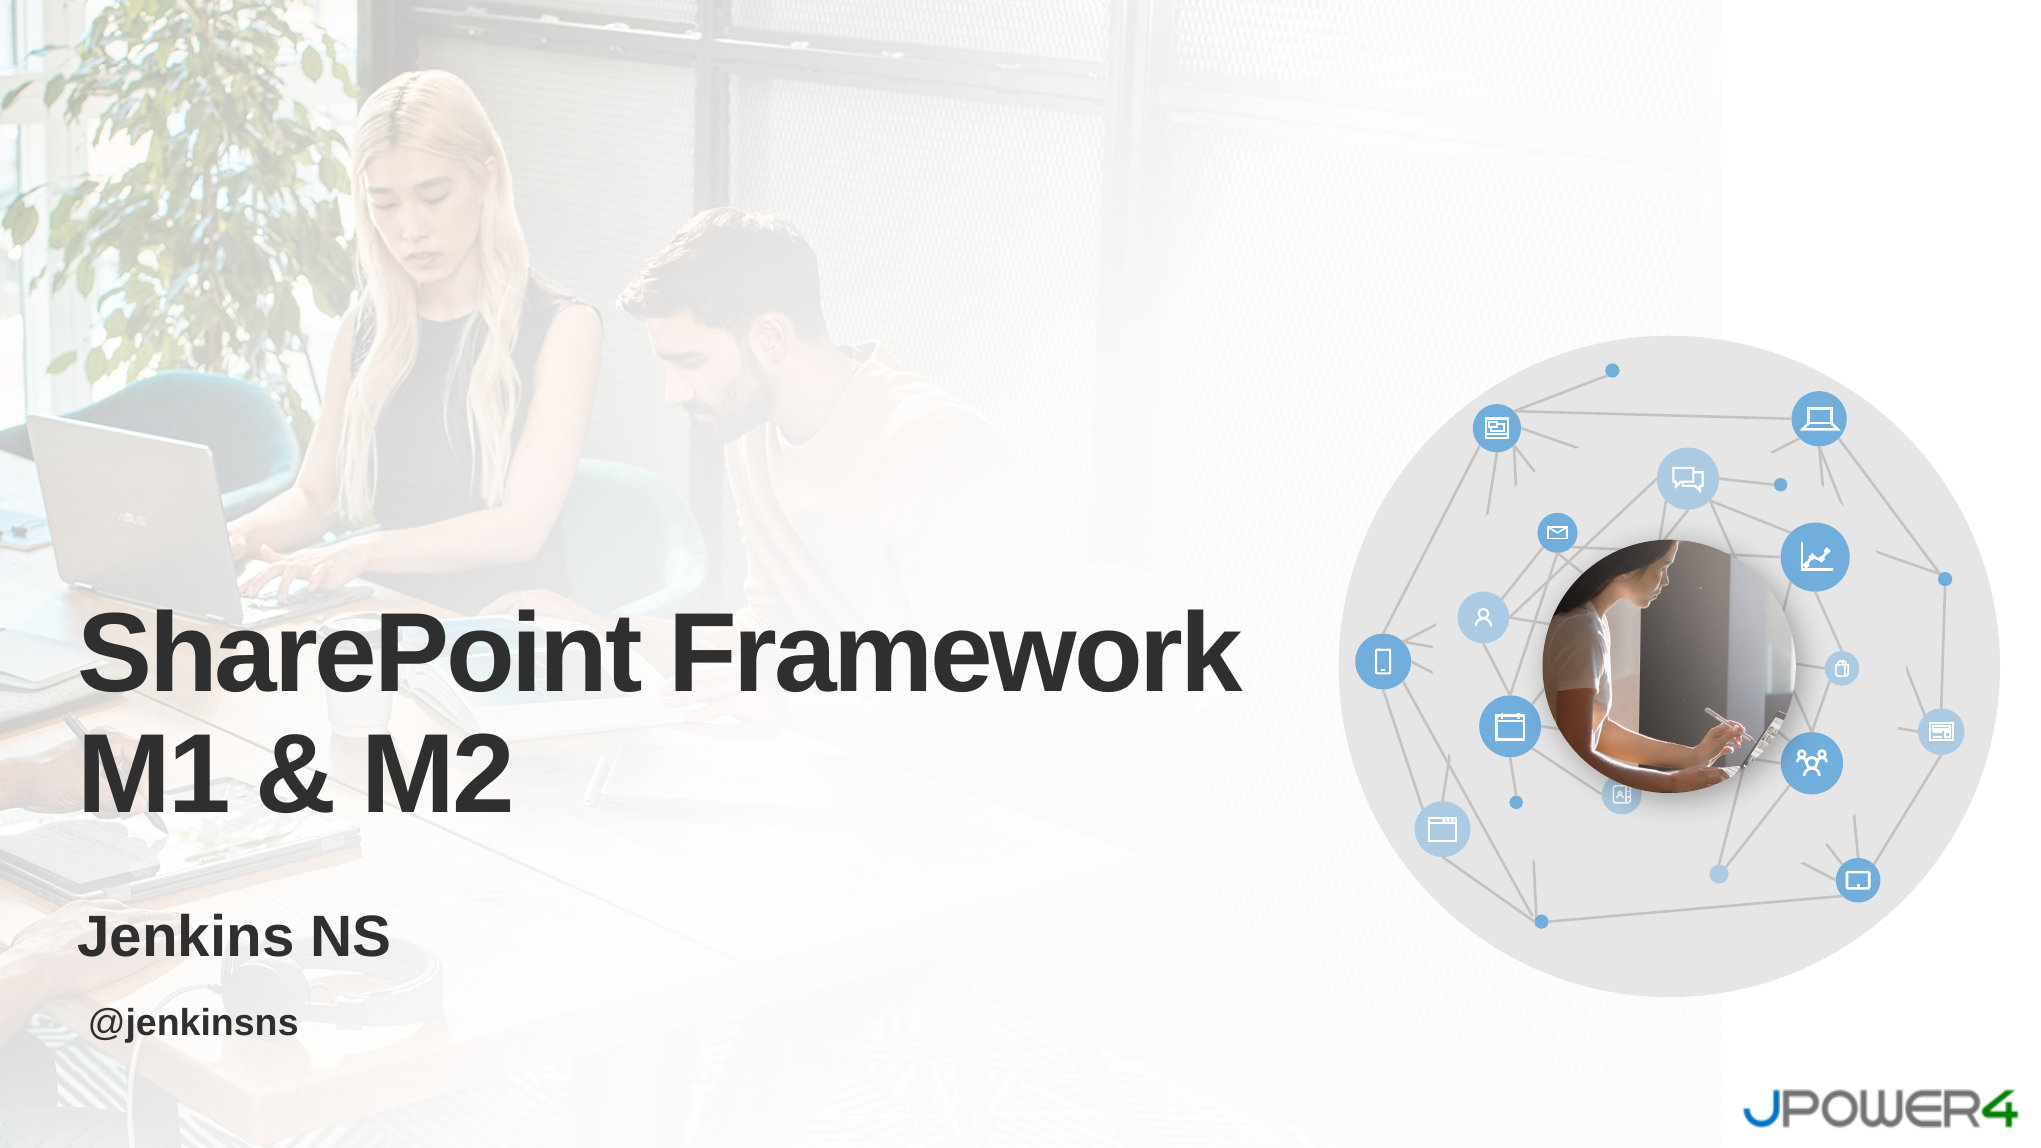

# SharePoint Framework M1 & M2
Jenkins NS
@jenkinsns